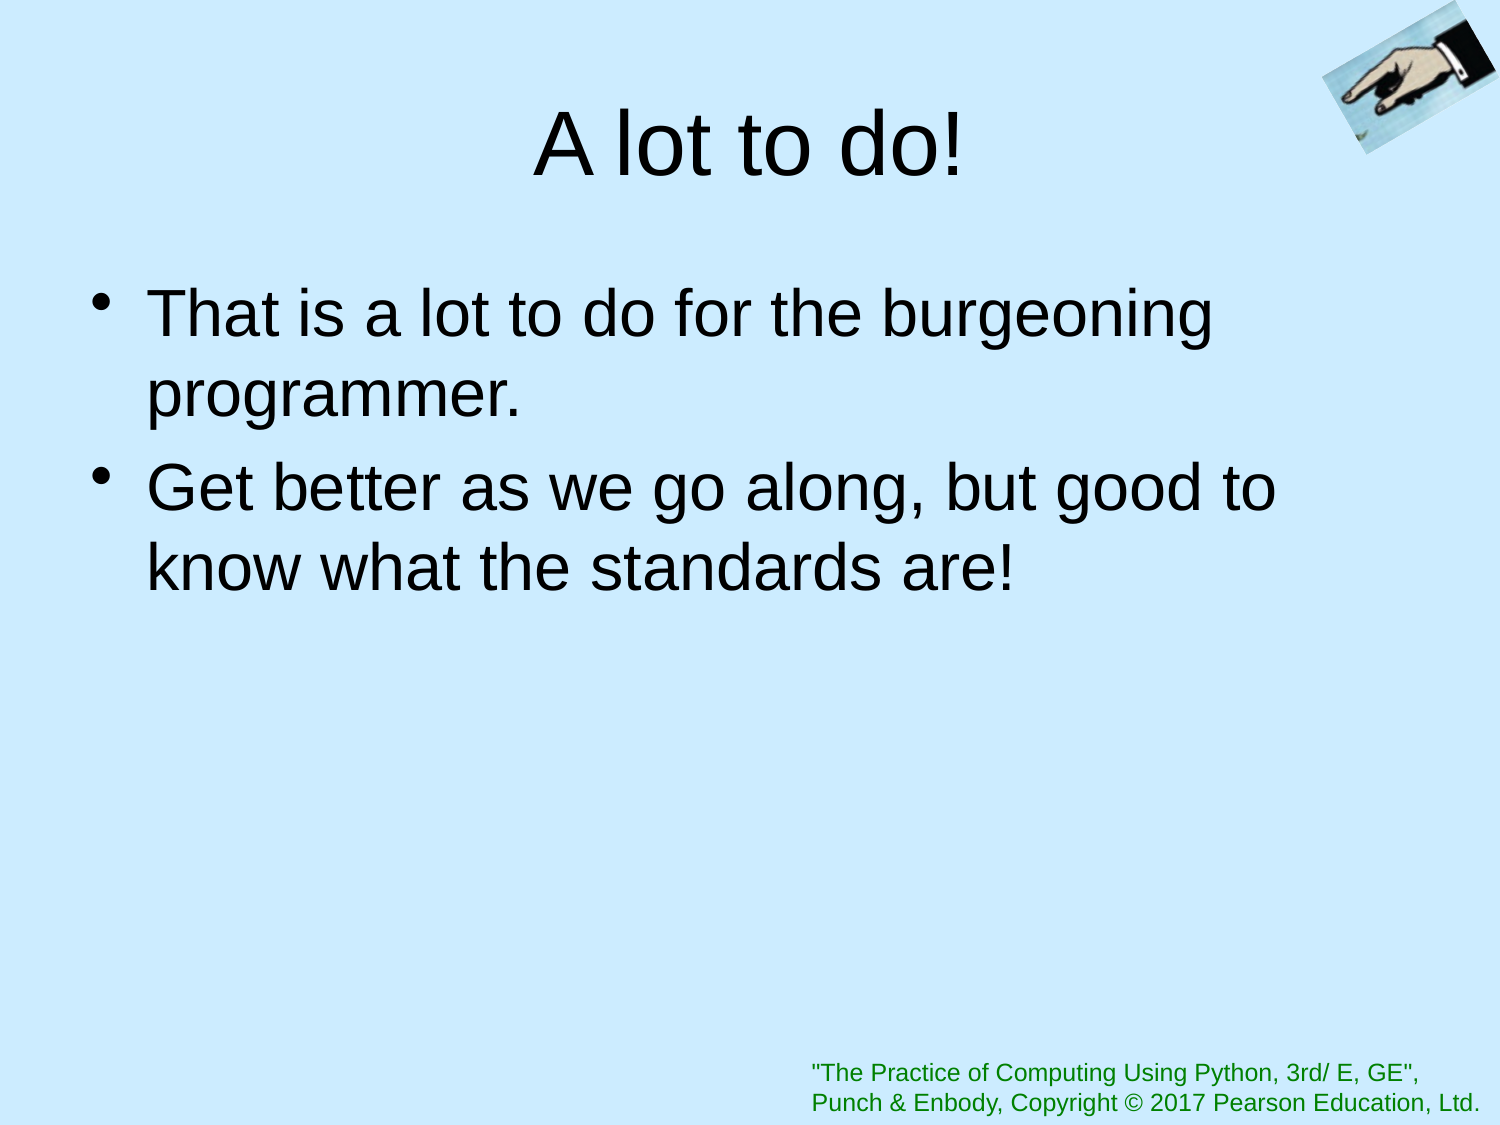

# A lot to do!
That is a lot to do for the burgeoning programmer.
Get better as we go along, but good to know what the standards are!